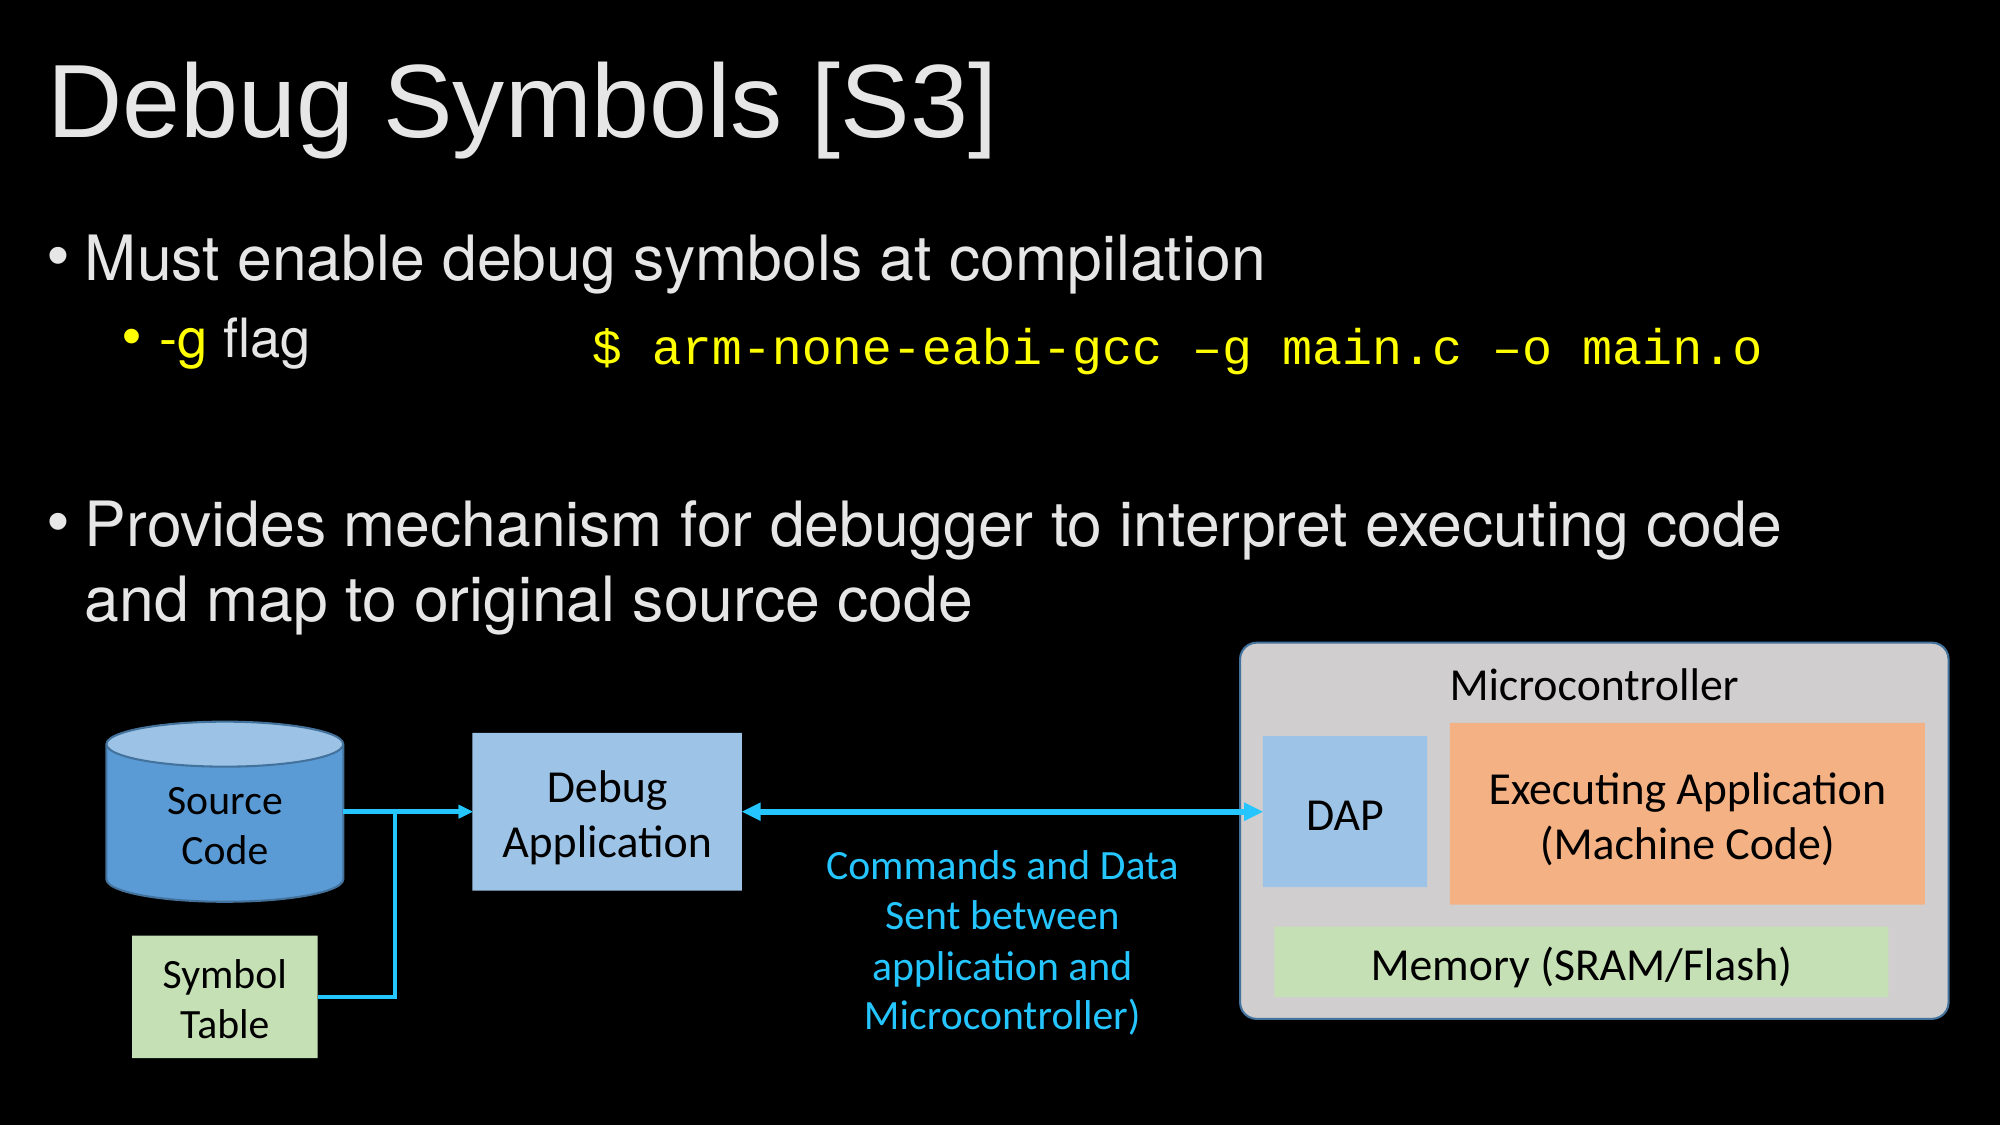

# Debug Symbols [S3]
Must enable debug symbols at compilation
-g flag

Provides mechanism for debugger to interpret executing code and map to original source code
$ arm-none-eabi-gcc –g main.c –o main.o
Microcontroller
Source Code
Executing Application
(Machine Code)
Debug Application
DAP
Commands and Data Sent between application and Microcontroller)
Memory (SRAM/Flash)
Symbol Table